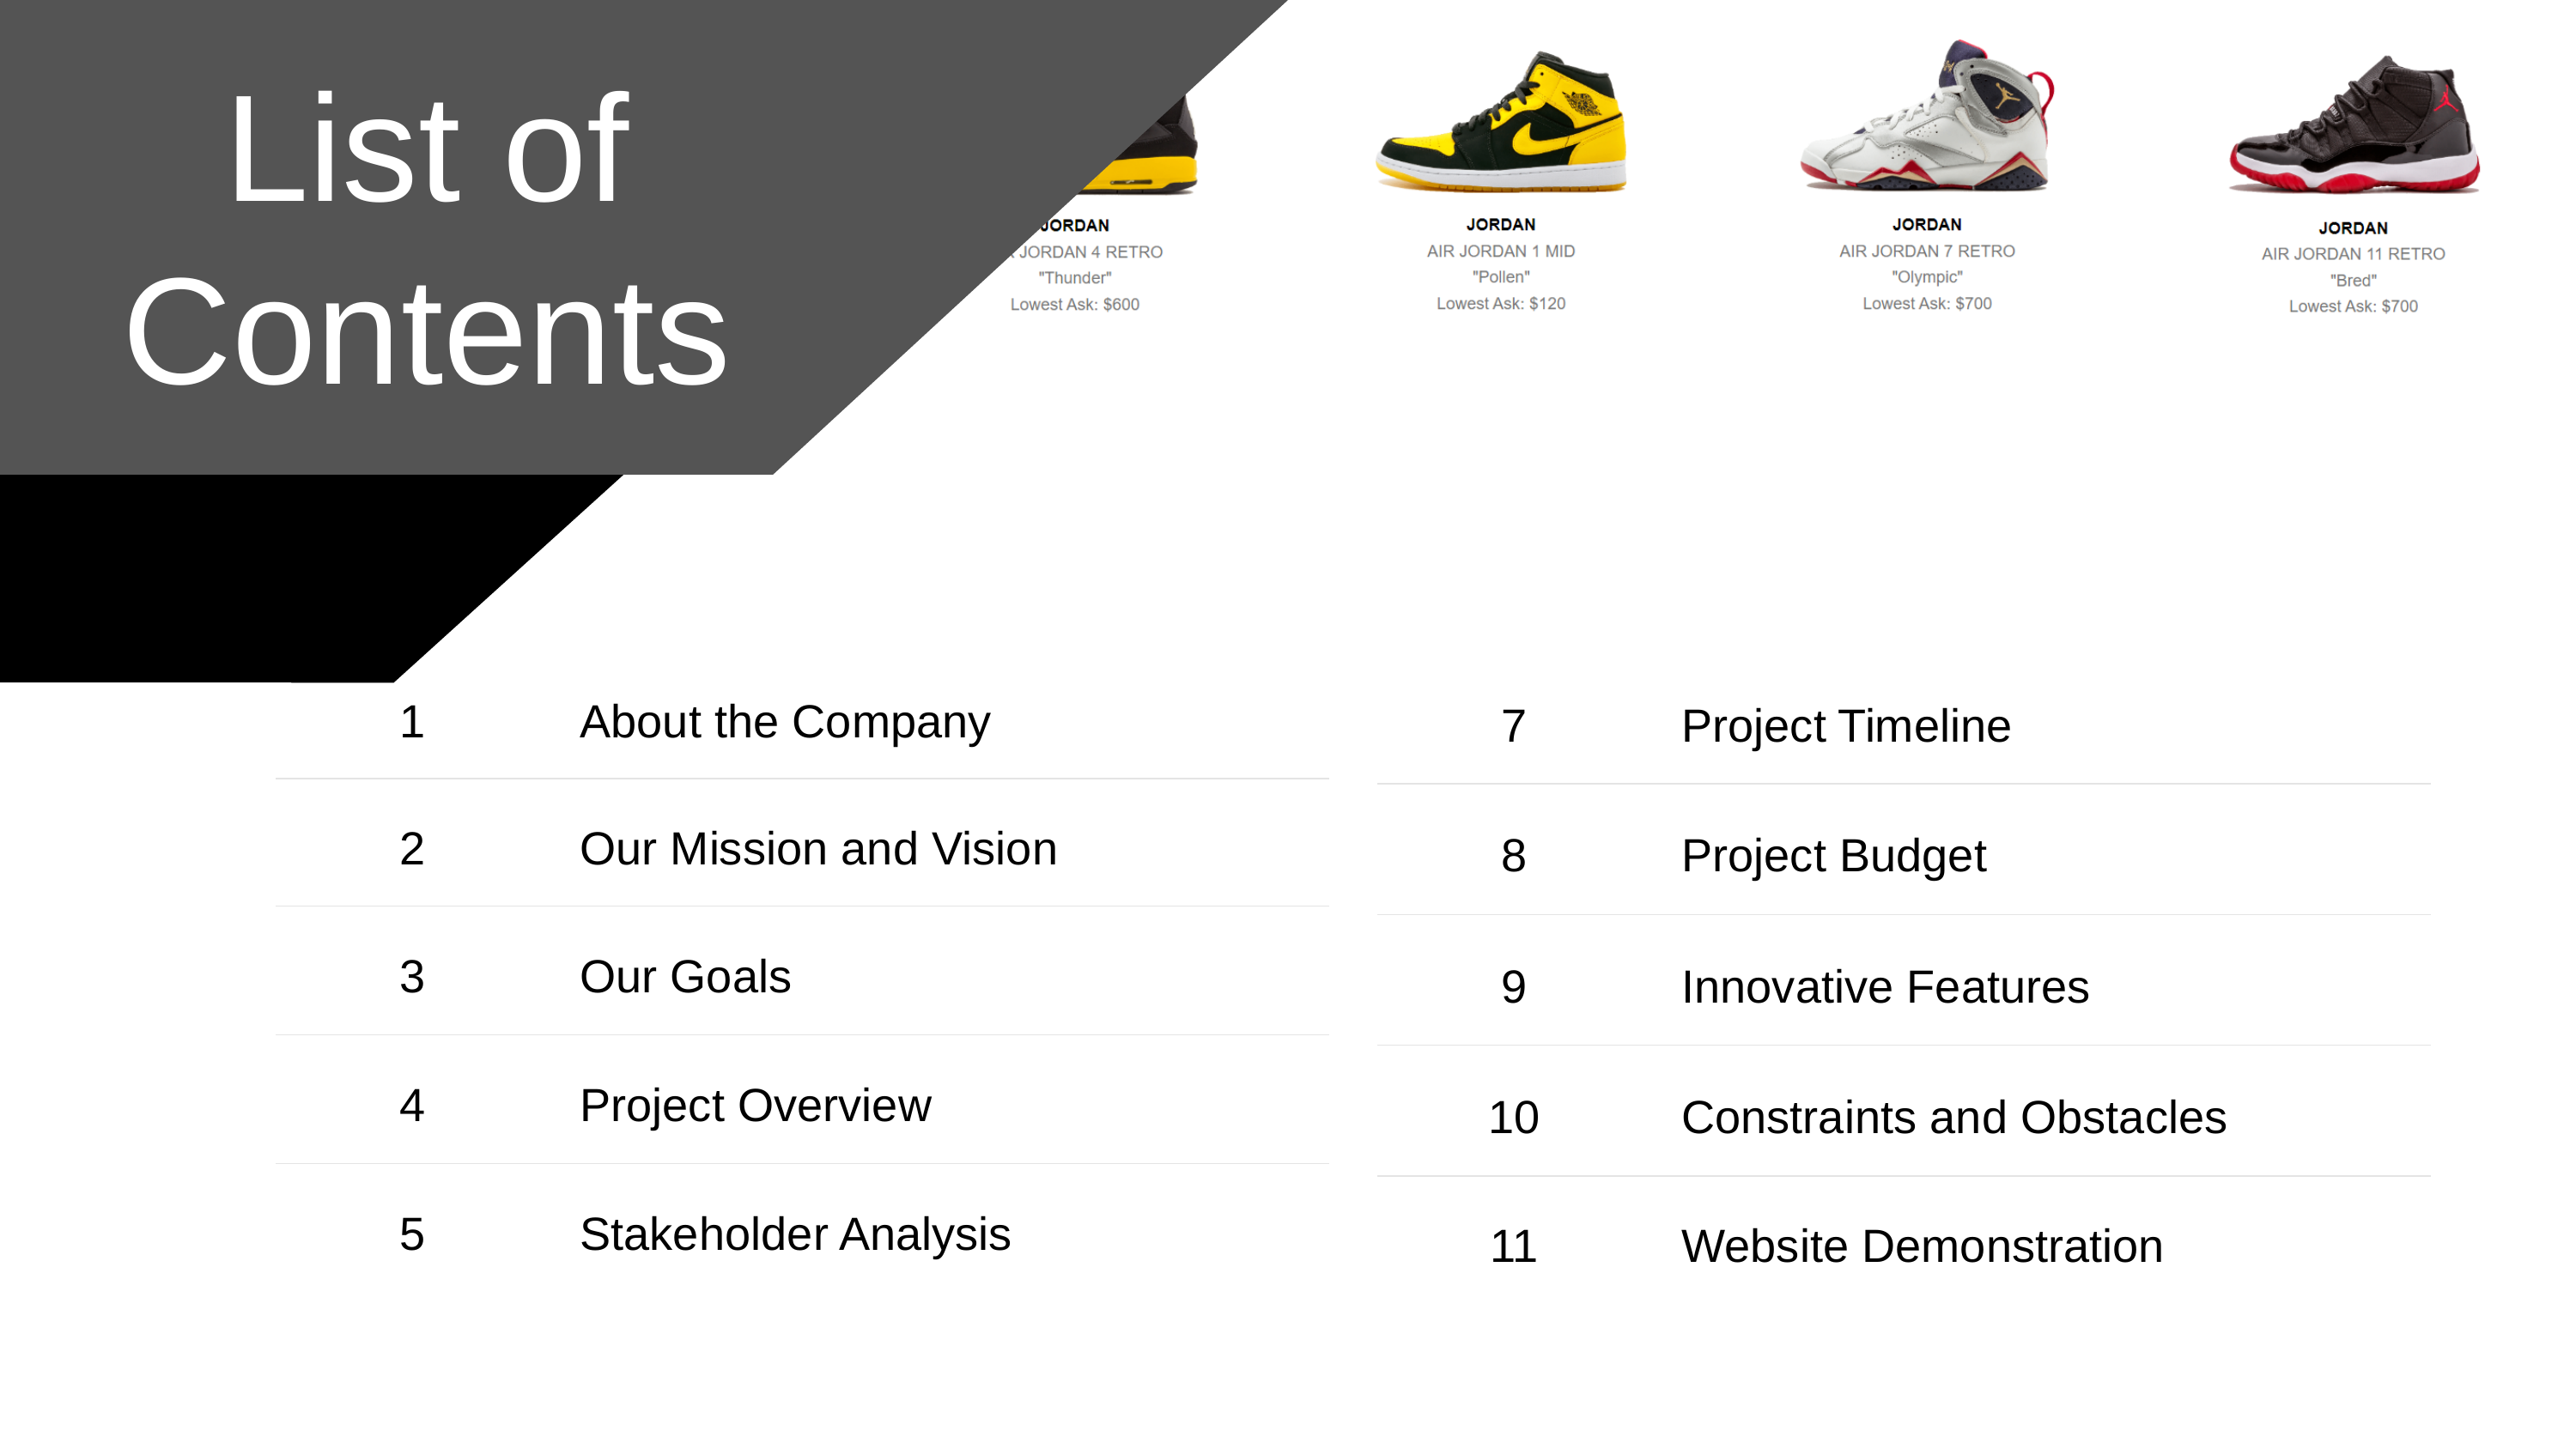

List of Contents

| 1 | About the Company |
| --- | --- |
| 2 | Our Mission and Vision |
| 3 | Our Goals |
| 4 | Project Overview |
| 5 | Stakeholder Analysis |
| 7 | Project Timeline |
| --- | --- |
| 8 | Project Budget |
| 9 | Innovative Features |
| 10 | Constraints and Obstacles |
| 11 | Website Demonstration |